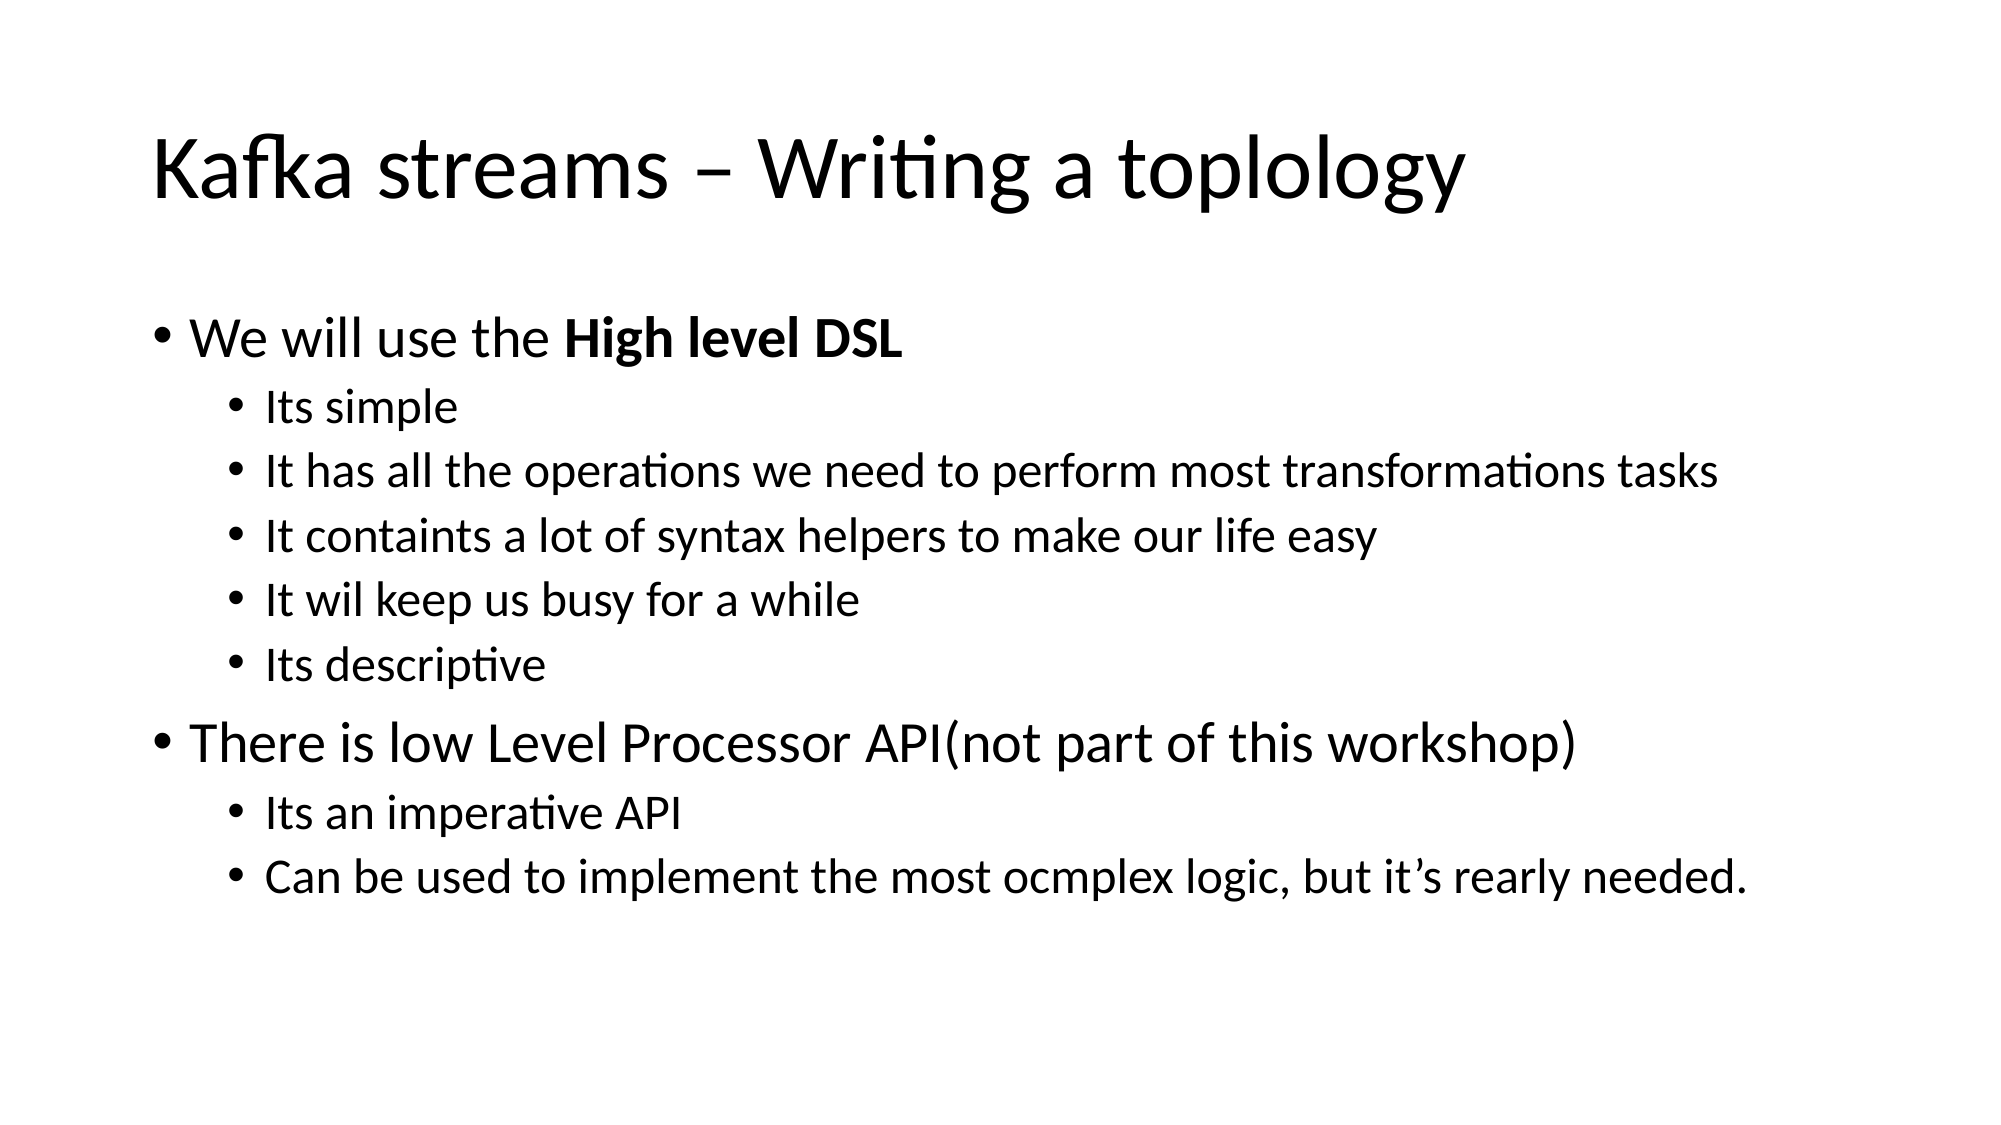

# Kafka streams – Writing a toplology
We will use the High level DSL
Its simple
It has all the operations we need to perform most transformations tasks
It containts a lot of syntax helpers to make our life easy
It wil keep us busy for a while
Its descriptive
There is low Level Processor API(not part of this workshop)
Its an imperative API
Can be used to implement the most ocmplex logic, but it’s rearly needed.